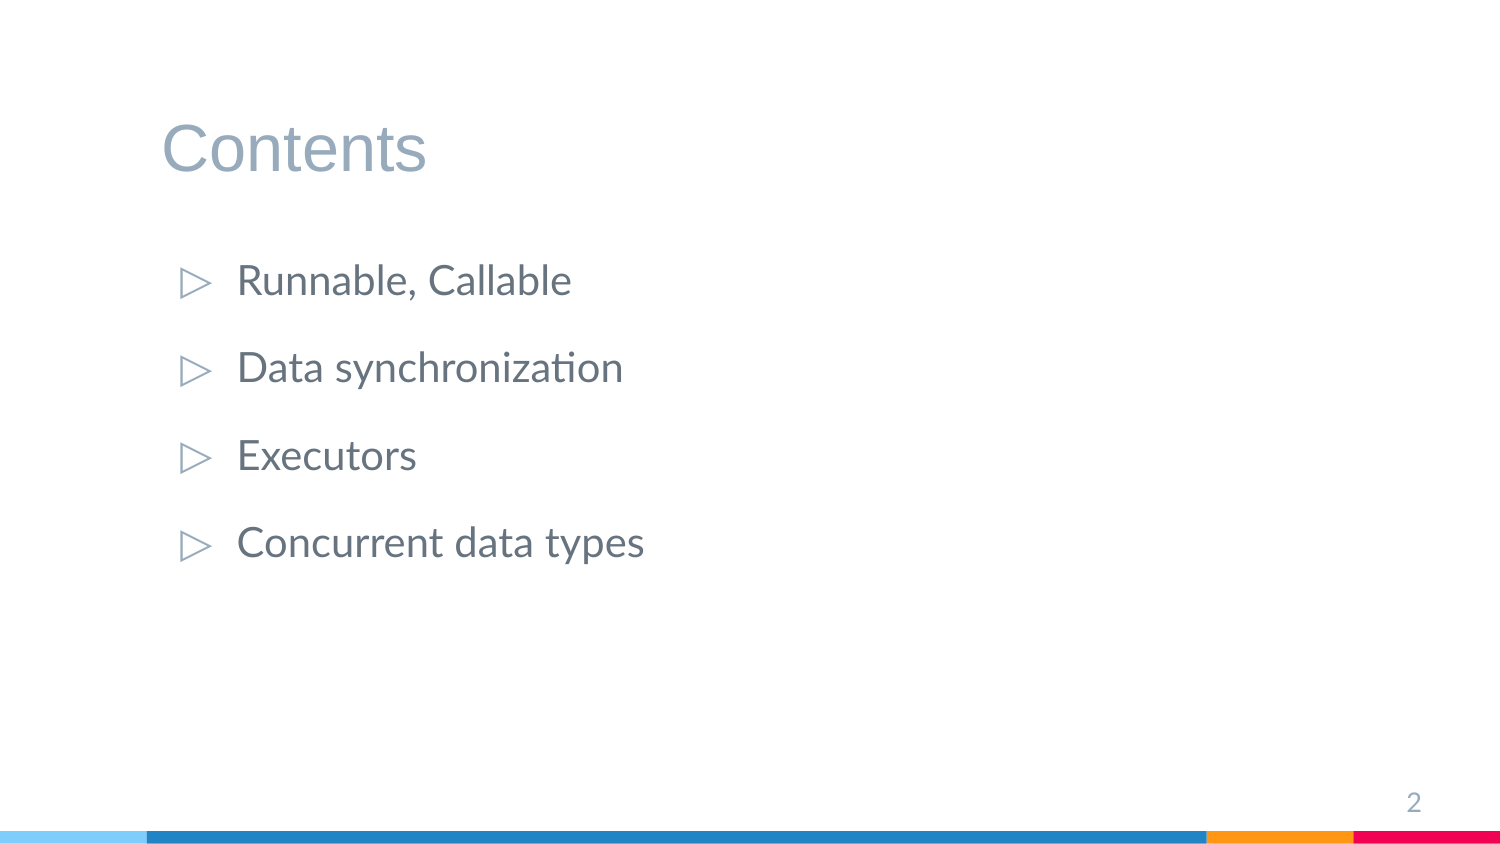

# Contents
Runnable, Callable
Data synchronization
Executors
Concurrent data types
2